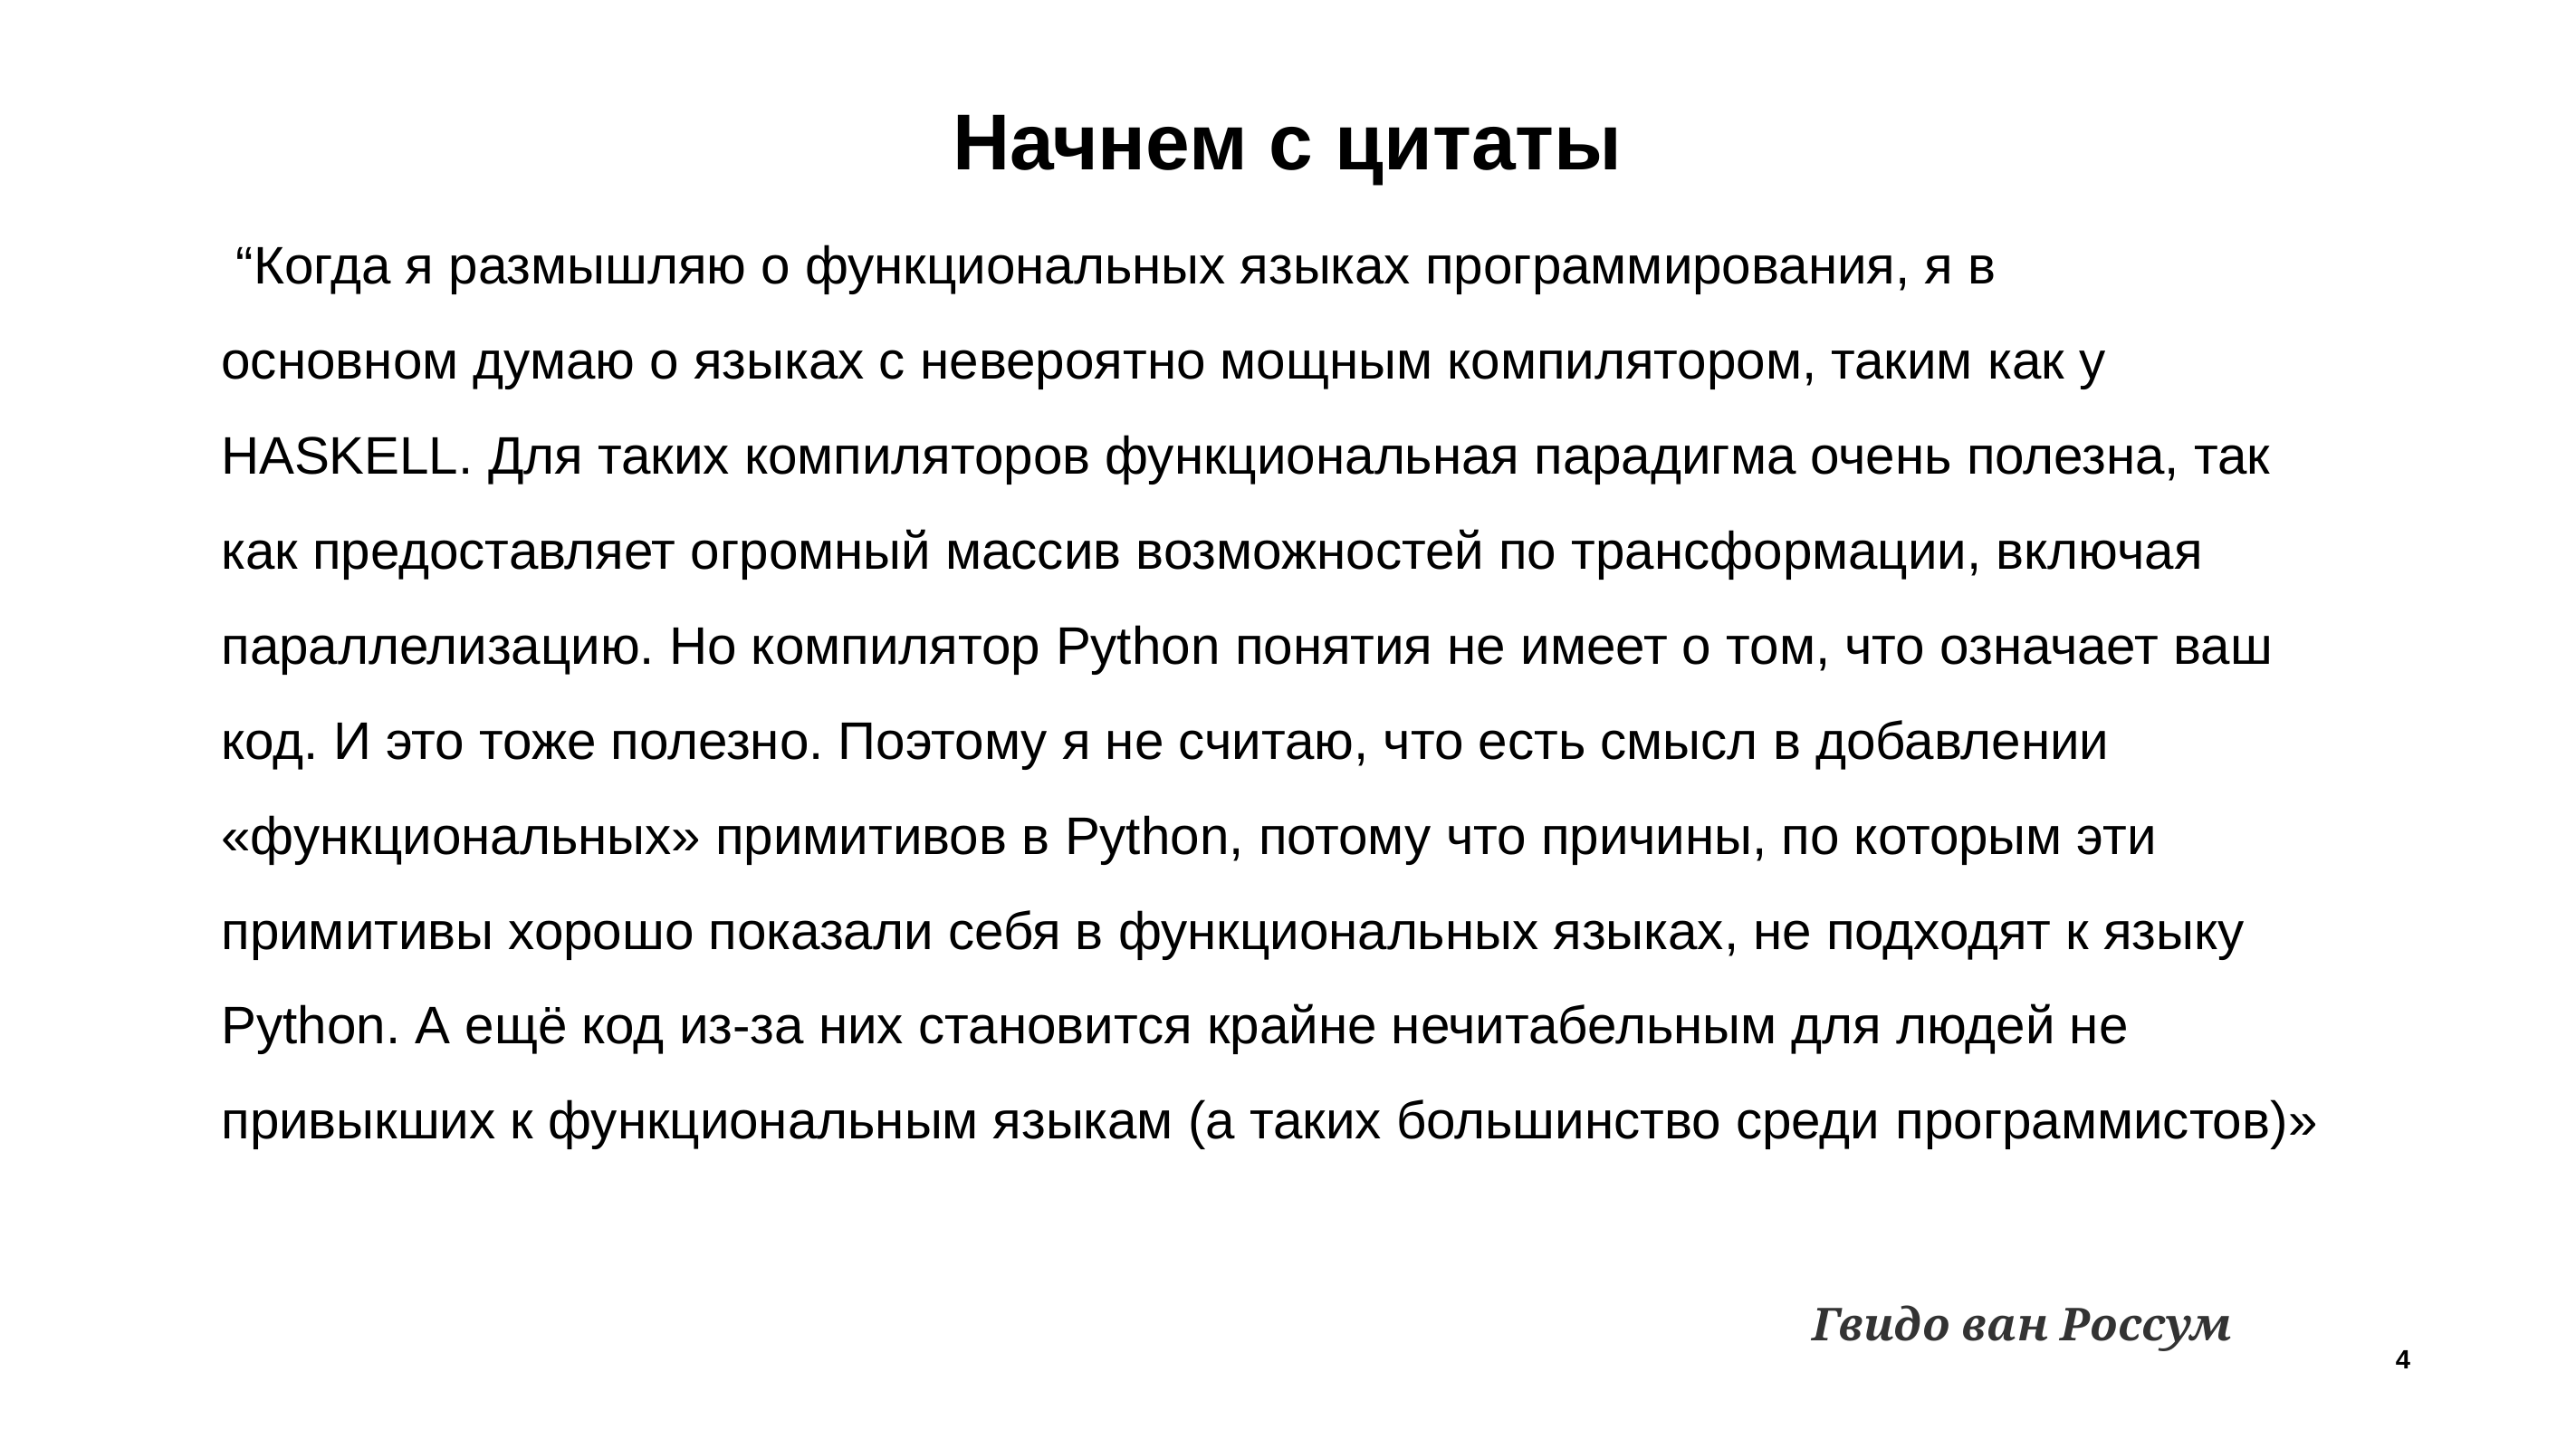

# Начнем с цитаты
 “Когда я размышляю о функциональных языках программирования, я в
основном думаю о языках с невероятно мощным компилятором, таким как у
HASKELL. Для таких компиляторов функциональная парадигма очень полезна, так
как предоставляет огромный массив возможностей по трансформации, включая
параллелизацию. Но компилятор Python понятия не имеет о том, что означает ваш
код. И это тоже полезно. Поэтому я не считаю, что есть смысл в добавлении
«функциональных» примитивов в Python, потому что причины, по которым эти
примитивы хорошо показали себя в функциональных языках, не подходят к языку
Python. А ещё код из-за них становится крайне нечитабельным для людей не
привыкших к функциональным языкам (а таких большинство среди программистов)»
Гвидо ван Россум
4